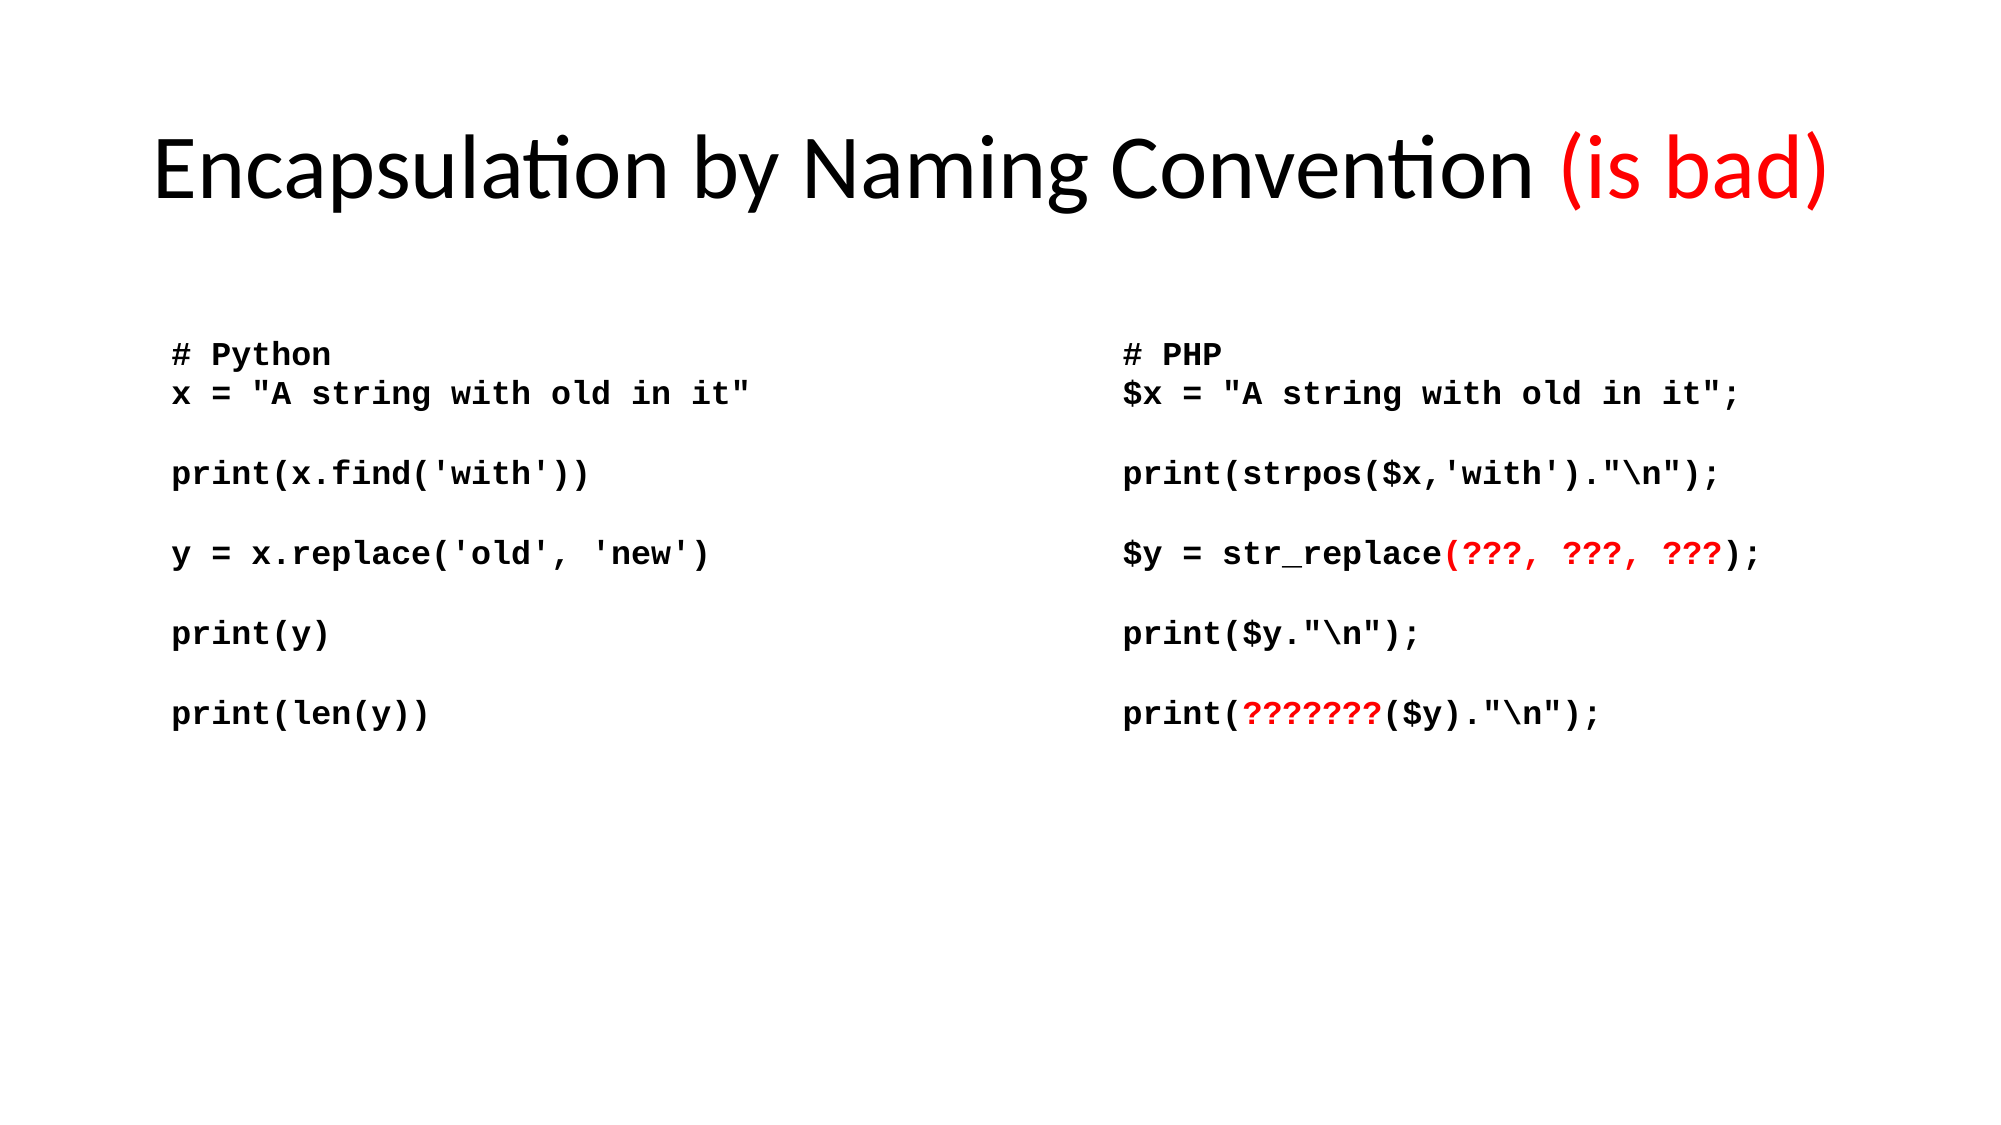

# Encapsulation by Naming Convention (is bad)
# Python
x = "A string with old in it"

print(x.find('with'))

y = x.replace('old', 'new')

print(y)

print(len(y))
# PHP
$x = "A string with old in it";

print(strpos($x,'with')."\n");

$y = str_replace(???, ???, ???);

print($y."\n");

print(???????($y)."\n");